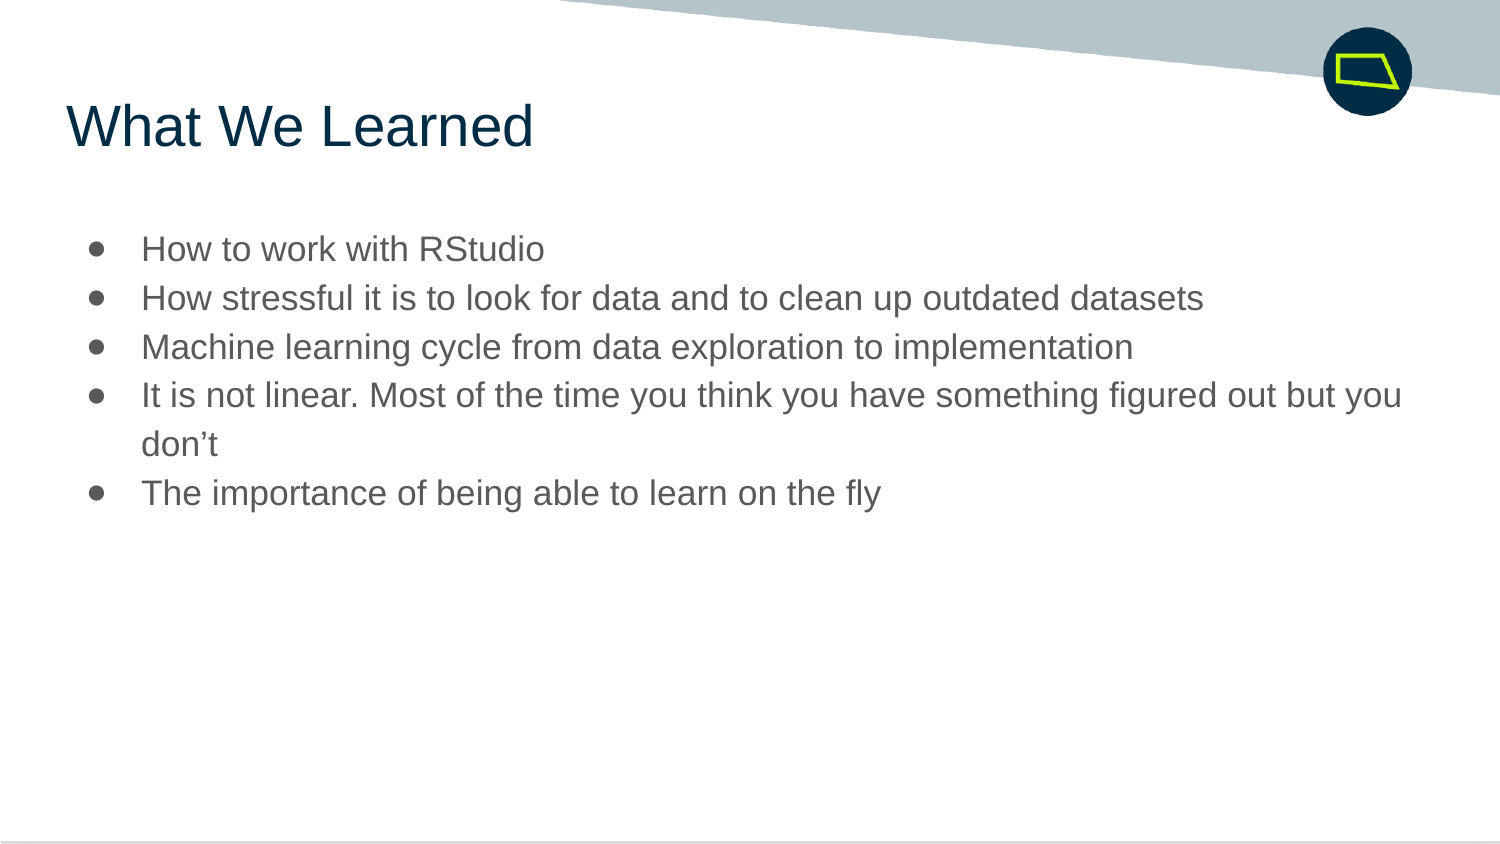

What We Learned
How to work with RStudio
How stressful it is to look for data and to clean up outdated datasets
Machine learning cycle from data exploration to implementation
It is not linear. Most of the time you think you have something figured out but you don’t
The importance of being able to learn on the fly